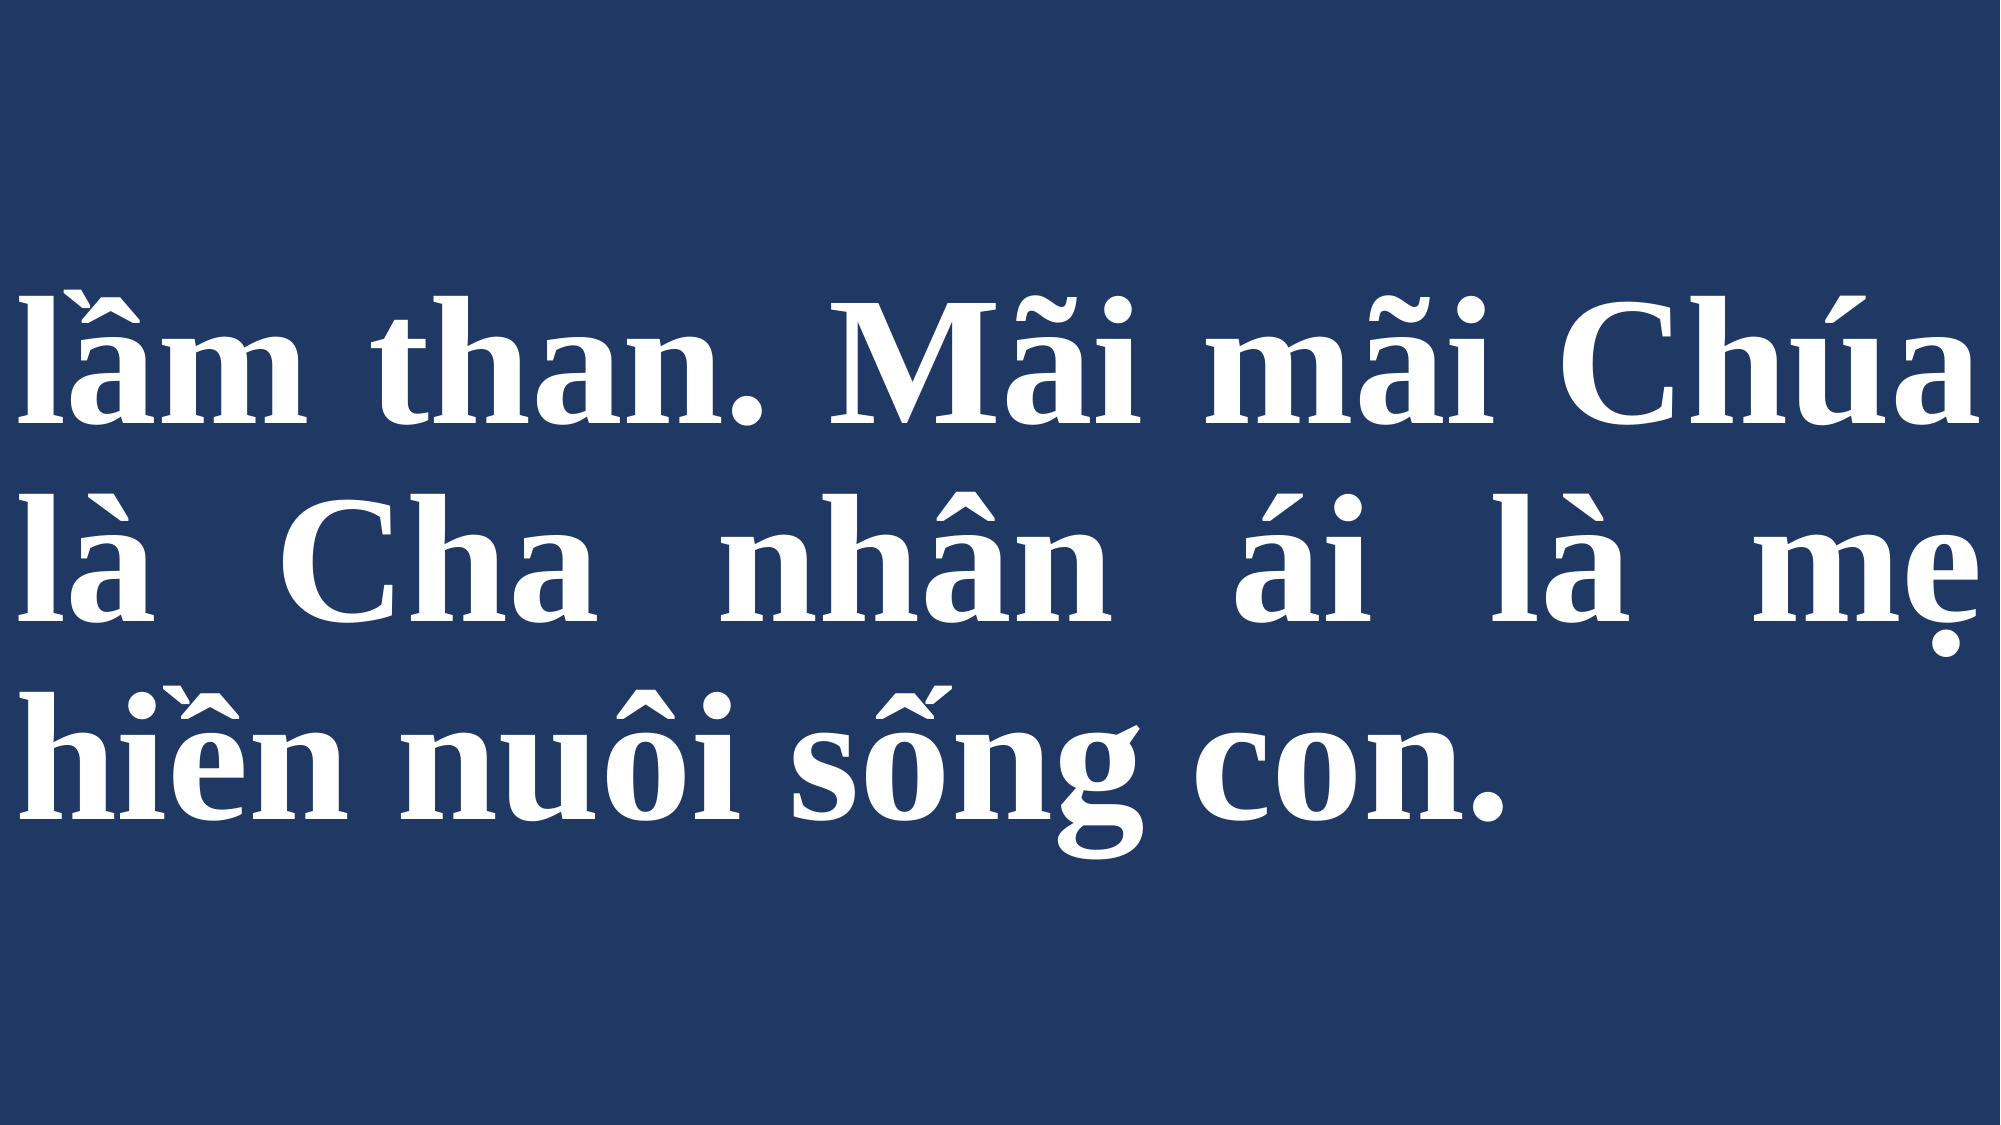

# lầm than. Mãi mãi Chúa là Cha nhân ái là mẹ hiền nuôi sống con.